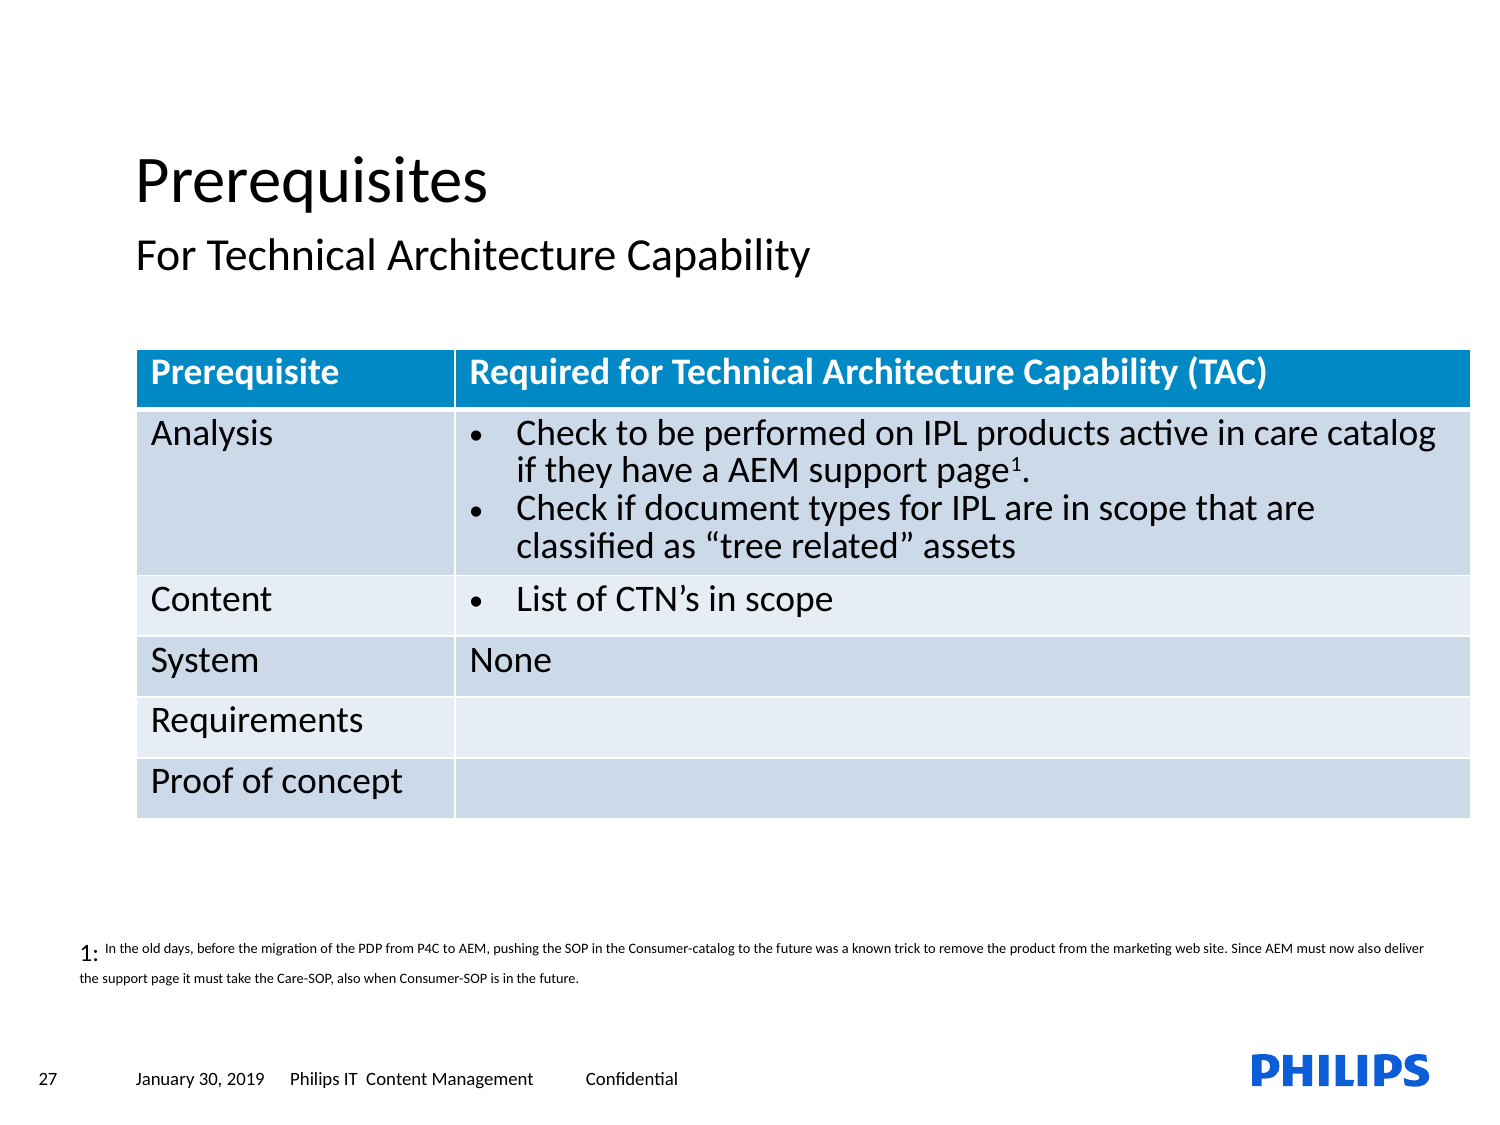

Prerequisites
For Technical Architecture Capability
| Prerequisite | Required for Technical Architecture Capability (TAC) |
| --- | --- |
| Analysis | Check to be performed on IPL products active in care catalog if they have a AEM support page1. Check if document types for IPL are in scope that are classified as “tree related” assets |
| Content | List of CTN’s in scope |
| System | None |
| Requirements |  |
| Proof of concept |  |
1: In the old days, before the migration of the PDP from P4C to AEM, pushing the SOP in the Consumer-catalog to the future was a known trick to remove the product from the marketing web site. Since AEM must now also deliver the support page it must take the Care-SOP, also when Consumer-SOP is in the future.